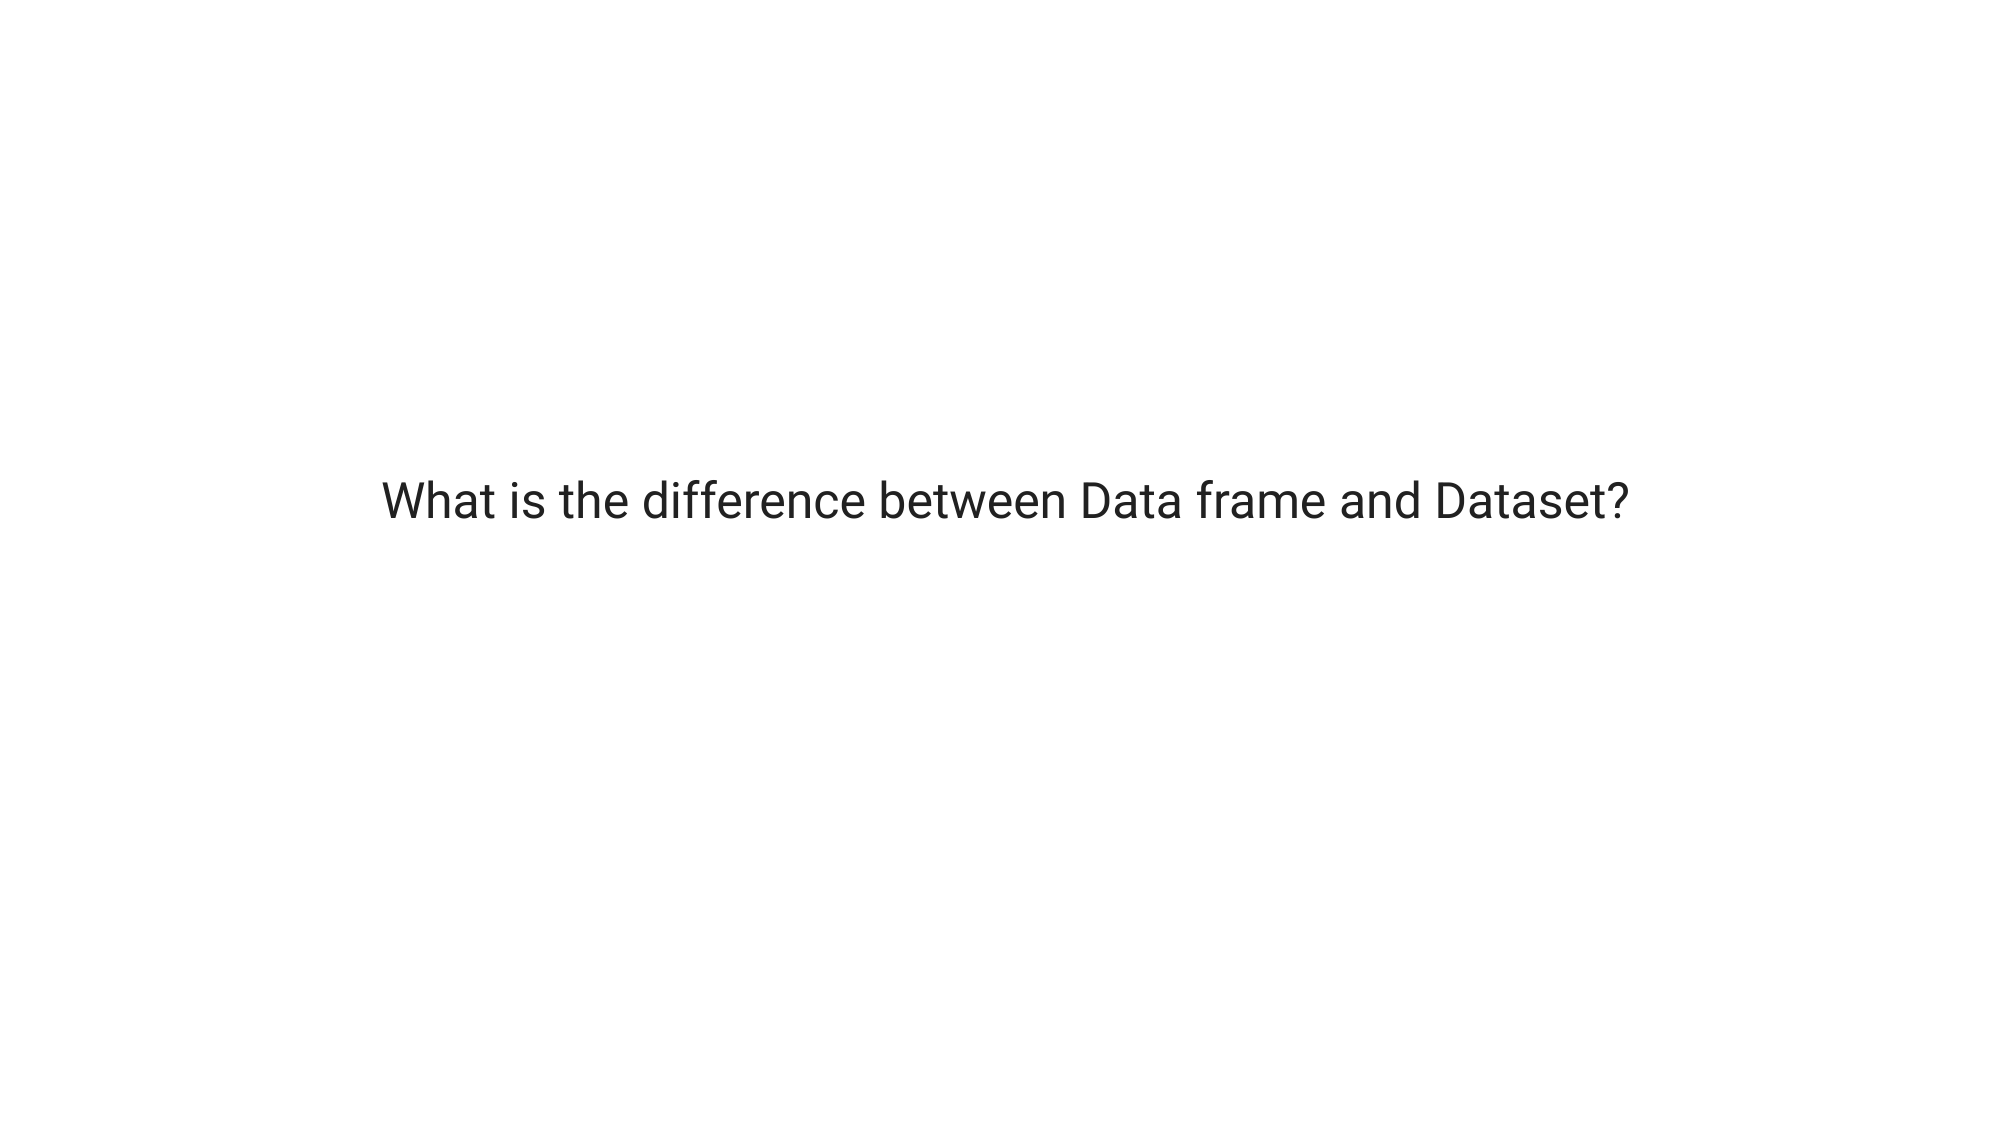

What is the difference between Data frame and Dataset?